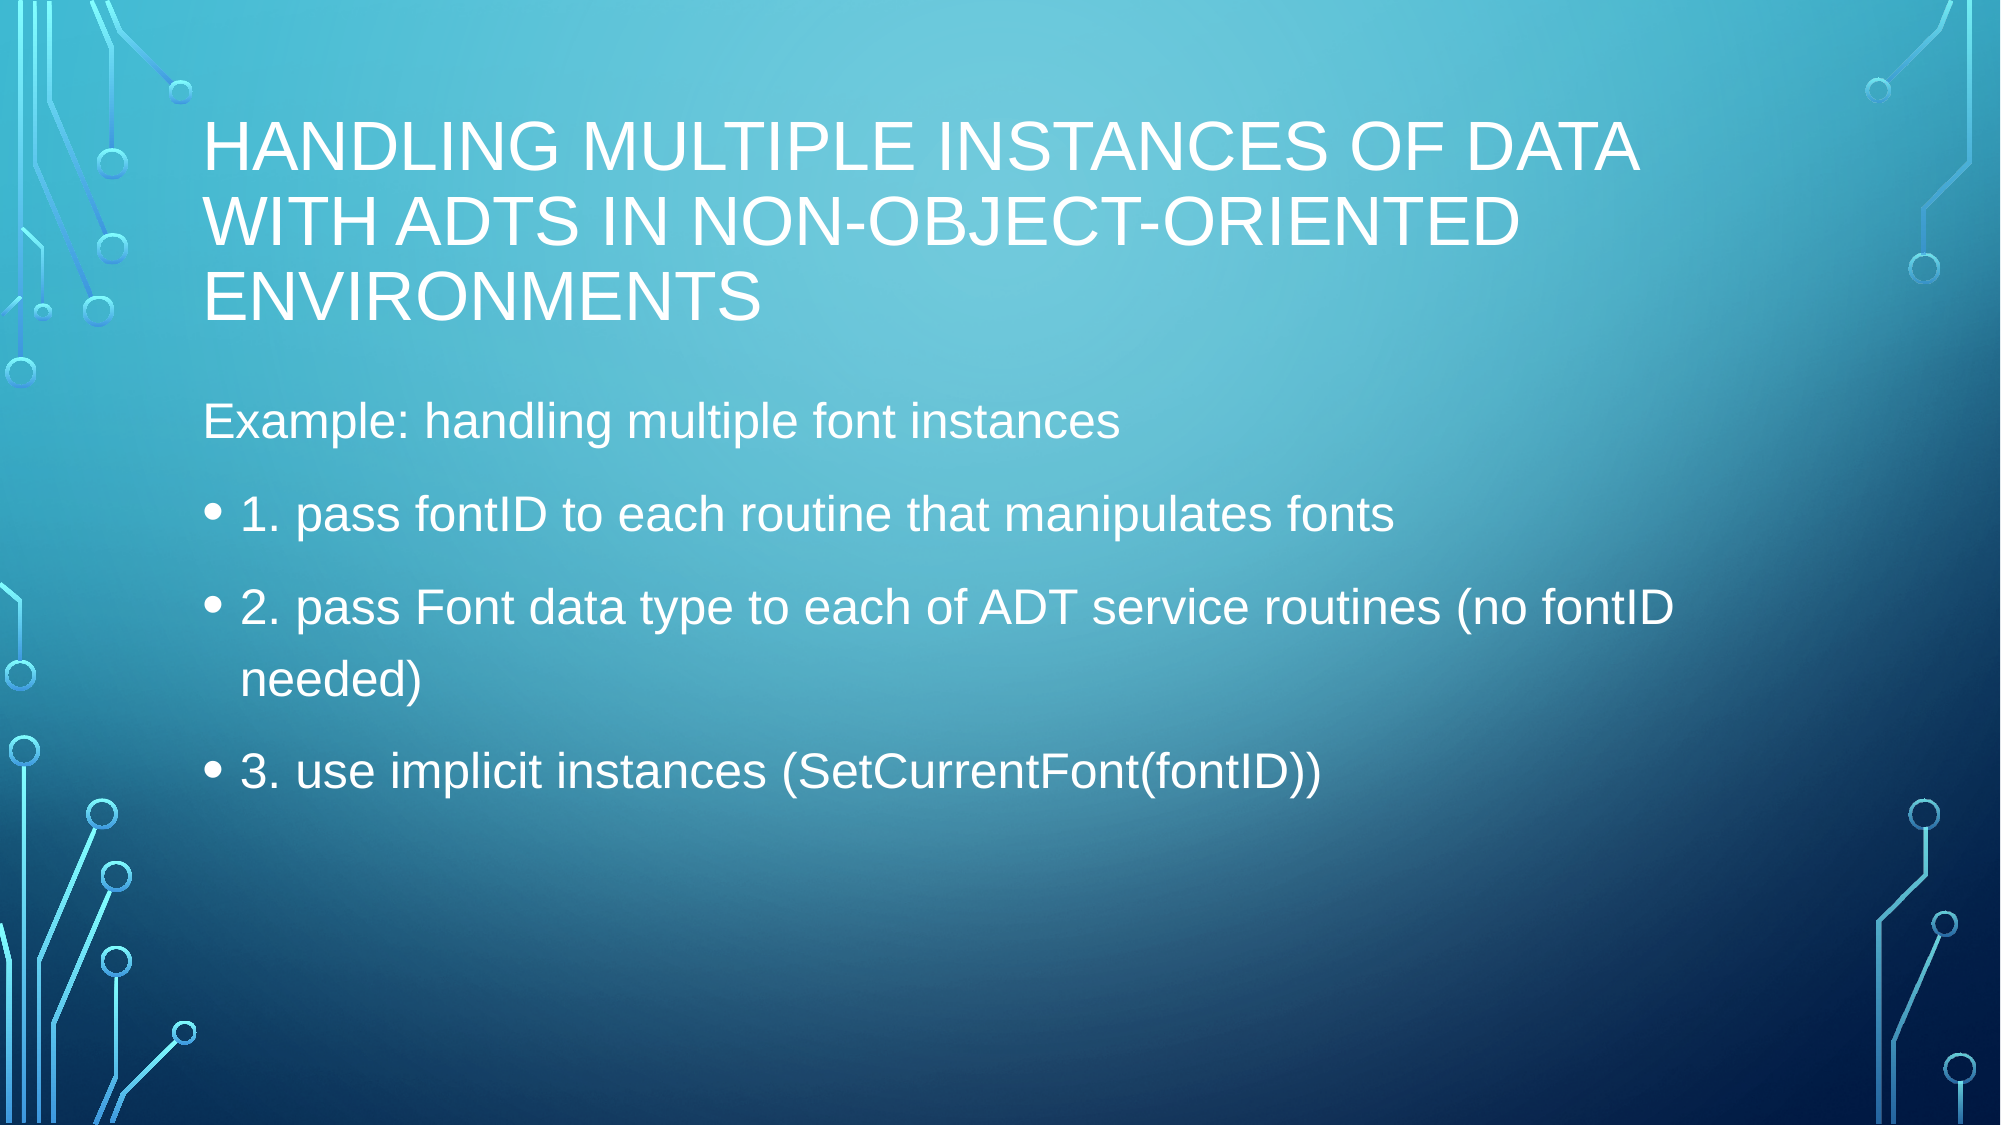

# HANDLING MULTIPLE INSTANCES OF DATA WITH ADTS IN NON-OBJECT-ORIENTED ENVIRONMENTS
Example: handling multiple font instances
1. pass fontID to each routine that manipulates fonts
2. pass Font data type to each of ADT service routines (no fontID needed)
3. use implicit instances (SetCurrentFont(fontID))